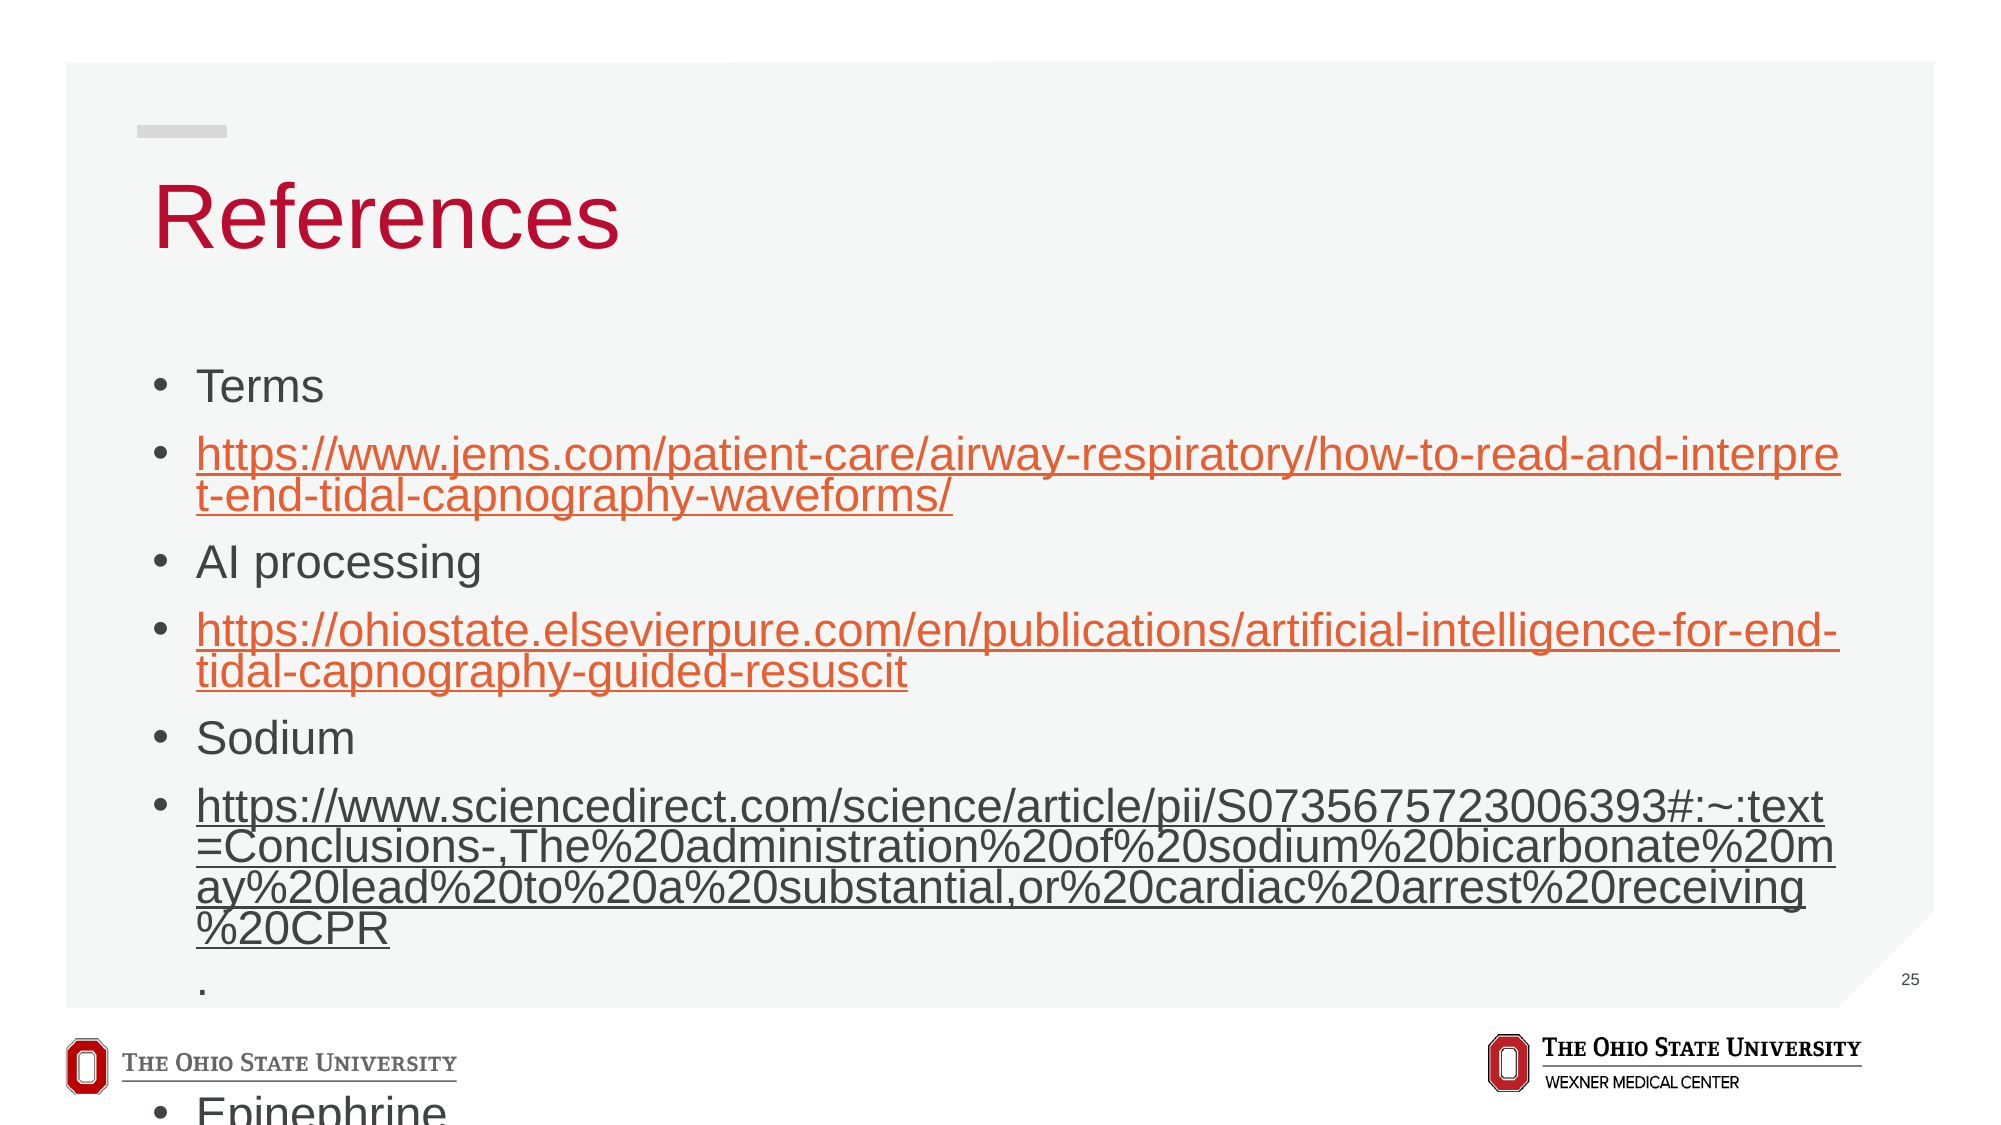

# References
Terms
https://www.jems.com/patient-care/airway-respiratory/how-to-read-and-interpret-end-tidal-capnography-waveforms/
AI processing
https://ohiostate.elsevierpure.com/en/publications/artificial-intelligence-for-end-tidal-capnography-guided-resuscit
Sodium
https://www.sciencedirect.com/science/article/pii/S0735675723006393#:~:text=Conclusions-,The%20administration%20of%20sodium%20bicarbonate%20may%20lead%20to%20a%20substantial,or%20cardiac%20arrest%20receiving%20CPR.

Epinephrine
https://jamanetwork.com/journals/jamanetworkopen/fullarticle/2782848

25